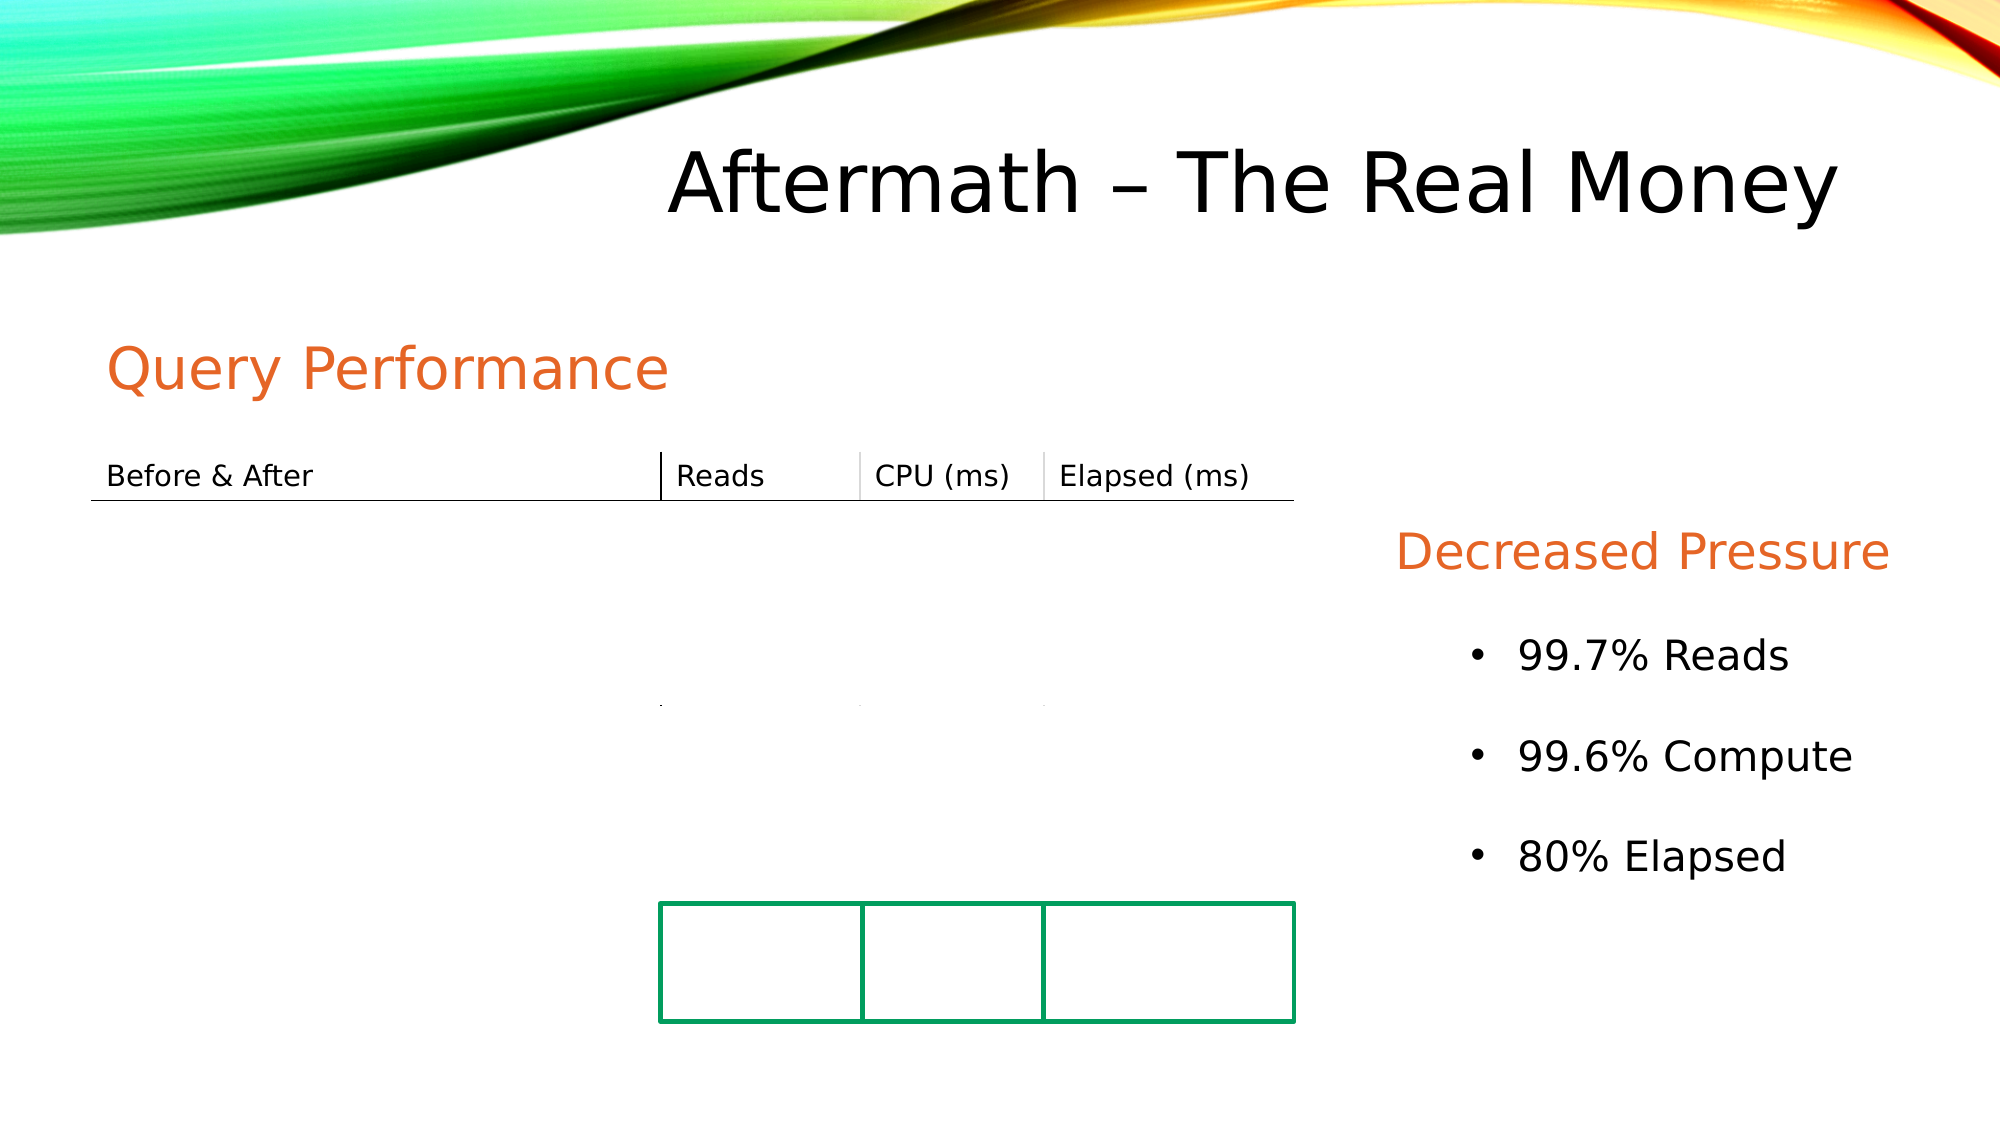

# Aftermath – The Real Money
Query Performance
| Before & After | Reads | CPU (ms) | Elapsed (ms) |
| --- | --- | --- | --- |
| Characters In a Movie | 519,250 | 3,578 | 1,550 |
|  | 96 | 0 | 26 |
| Average Actor’s Salary | 214,732 | 844 | 511 |
|  | 1,066 | 0 | 180 |
| Characters Played By Actor | 217,543 | 765 | 585 |
|  | 1,100 | 16 | 217 |
| All Episodes of a Show | 9,291 | 31 | 111 |
|  | 12 | 0 | 236 |
| Totals | 960,816 | 5,218 | 2,757 |
|  | 2,274 | 16 | 659 |
Decreased Pressure
99.7% Reads
99.6% Compute
80% Elapsed